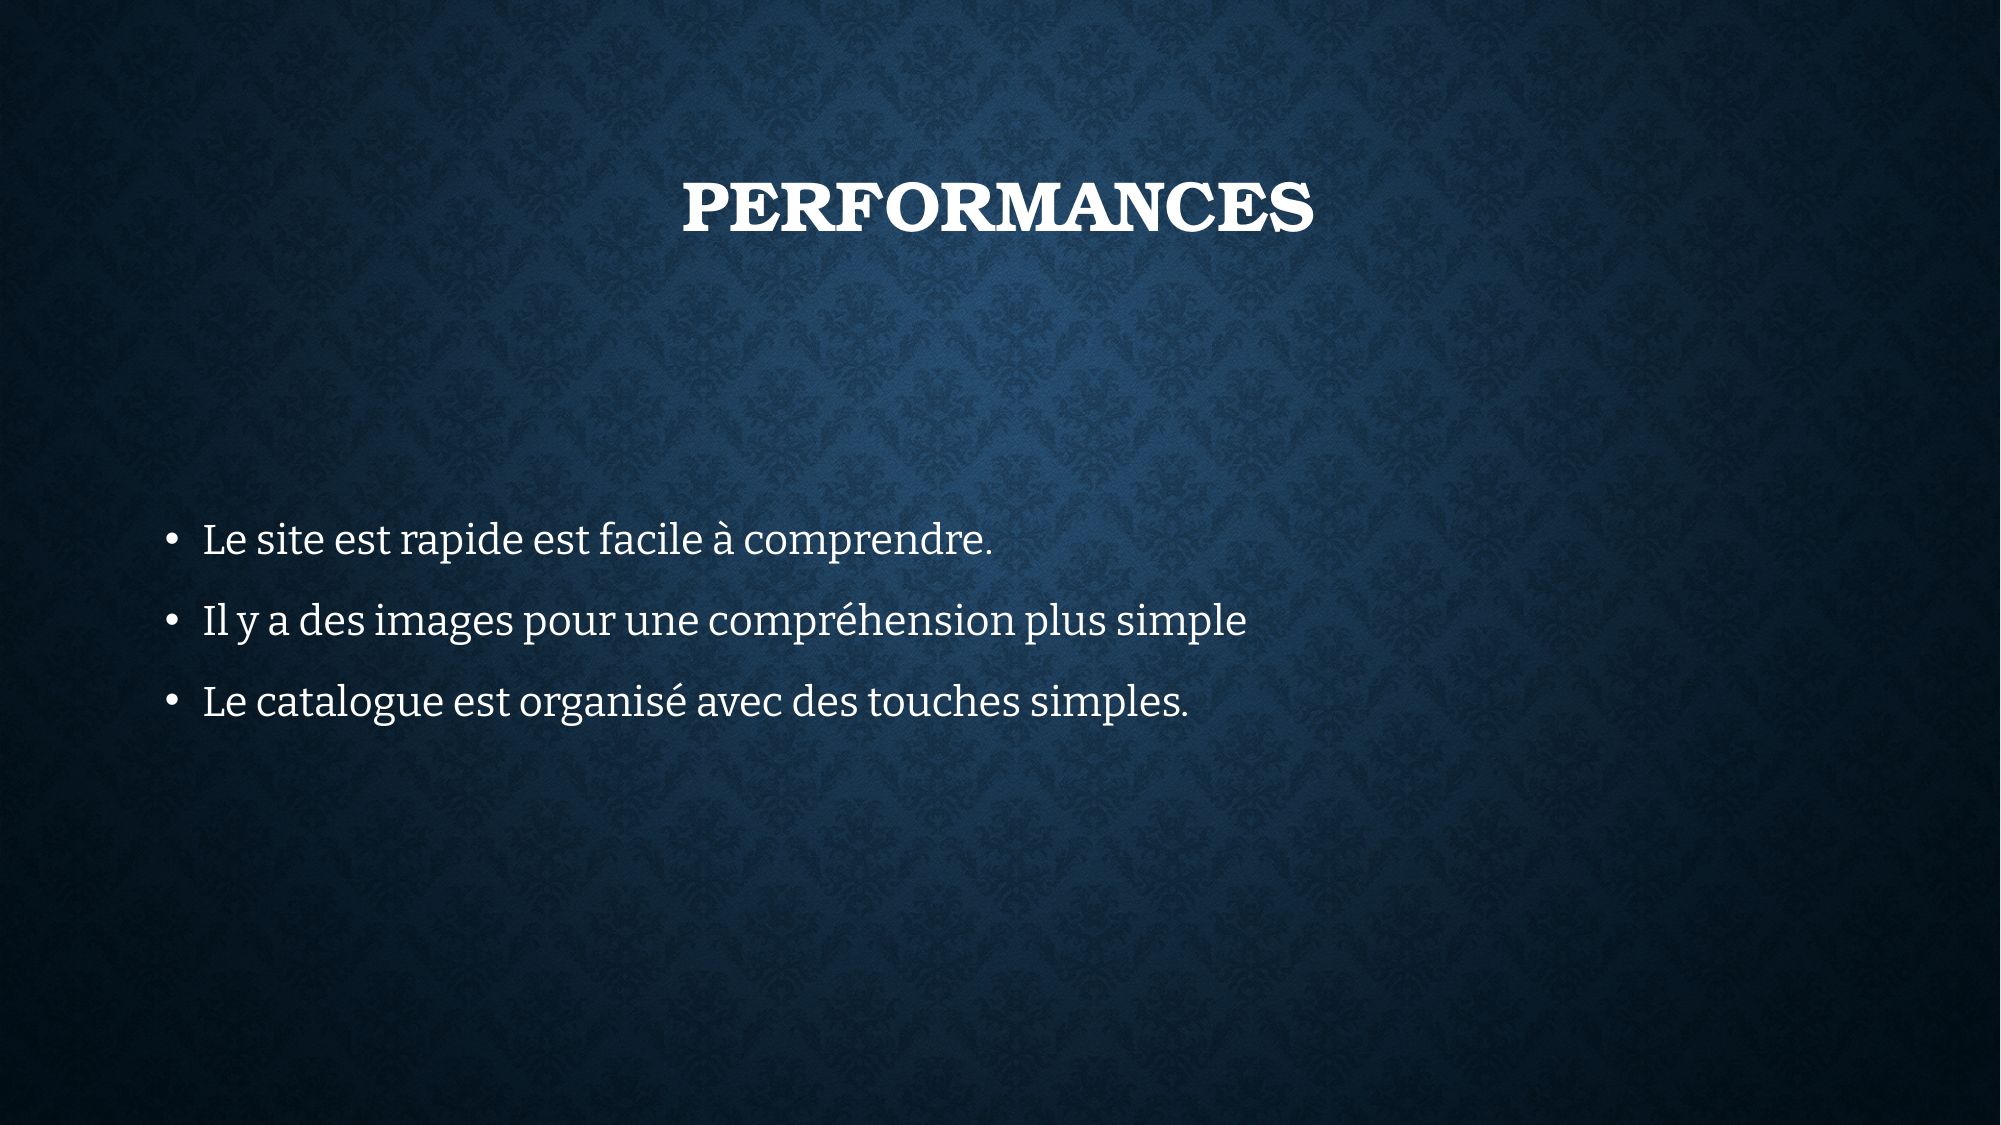

# Performances

Le site est rapide est facile à comprendre.
Il y a des images pour une compréhension plus simple
Le catalogue est organisé avec des touches simples.